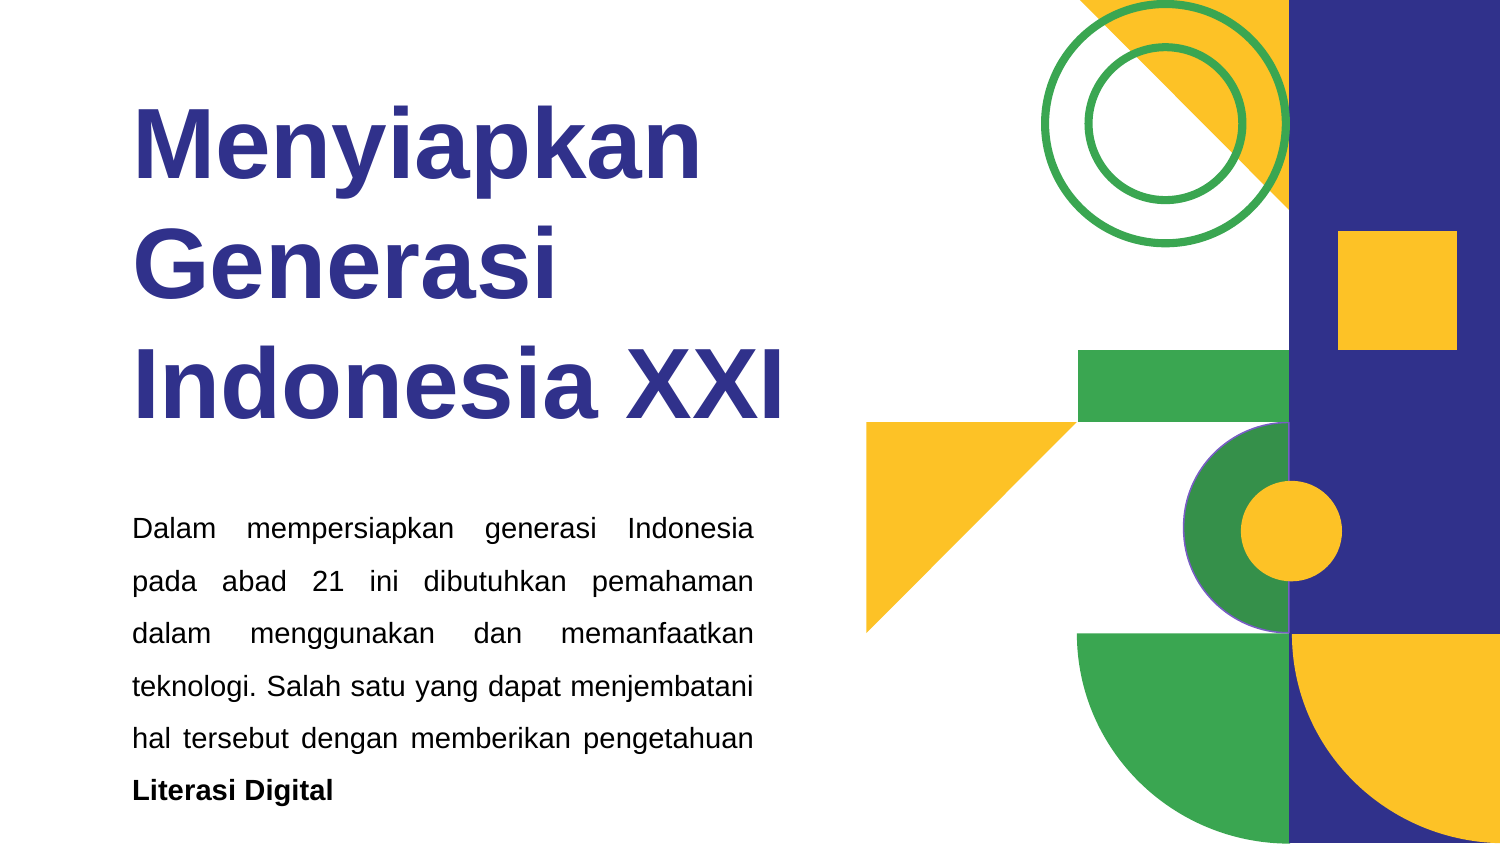

# Menyiapkan Generasi Indonesia XXI
Dalam mempersiapkan generasi Indonesia pada abad 21 ini dibutuhkan pemahaman dalam menggunakan dan memanfaatkan teknologi. Salah satu yang dapat menjembatani hal tersebut dengan memberikan pengetahuan Literasi Digital